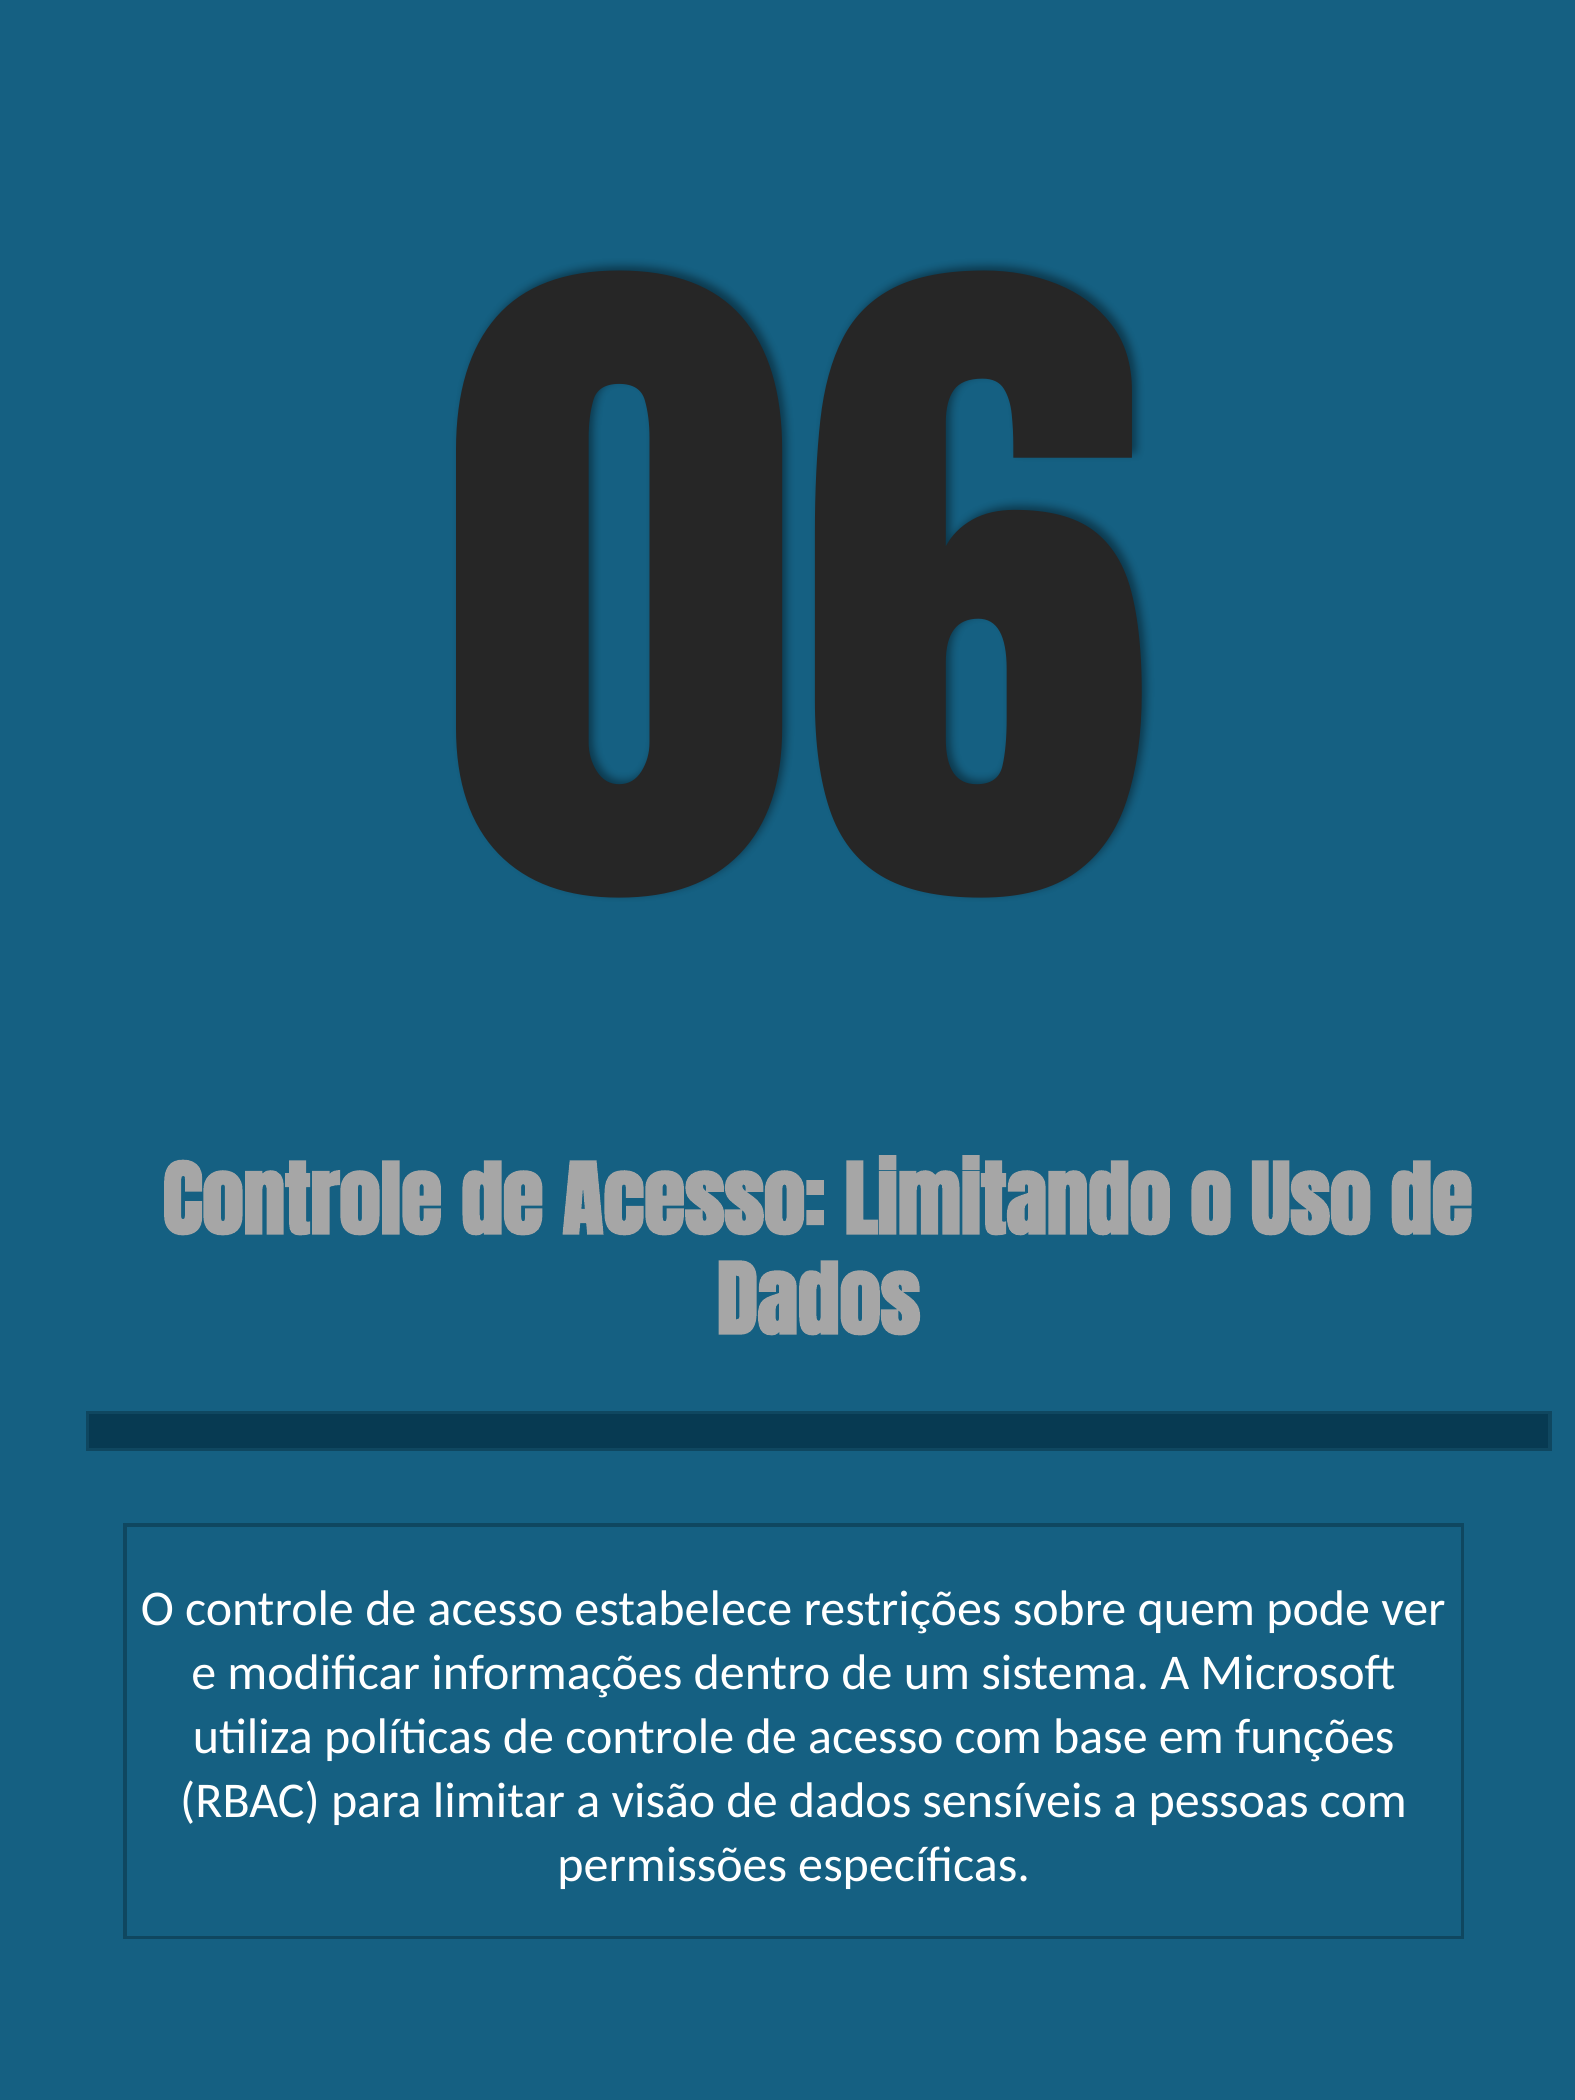

06
Controle de Acesso: Limitando o Uso de Dados

O controle de acesso estabelece restrições sobre quem pode ver e modificar informações dentro de um sistema. A Microsoft utiliza políticas de controle de acesso com base em funções (RBAC) para limitar a visão de dados sensíveis a pessoas com permissões específicas.